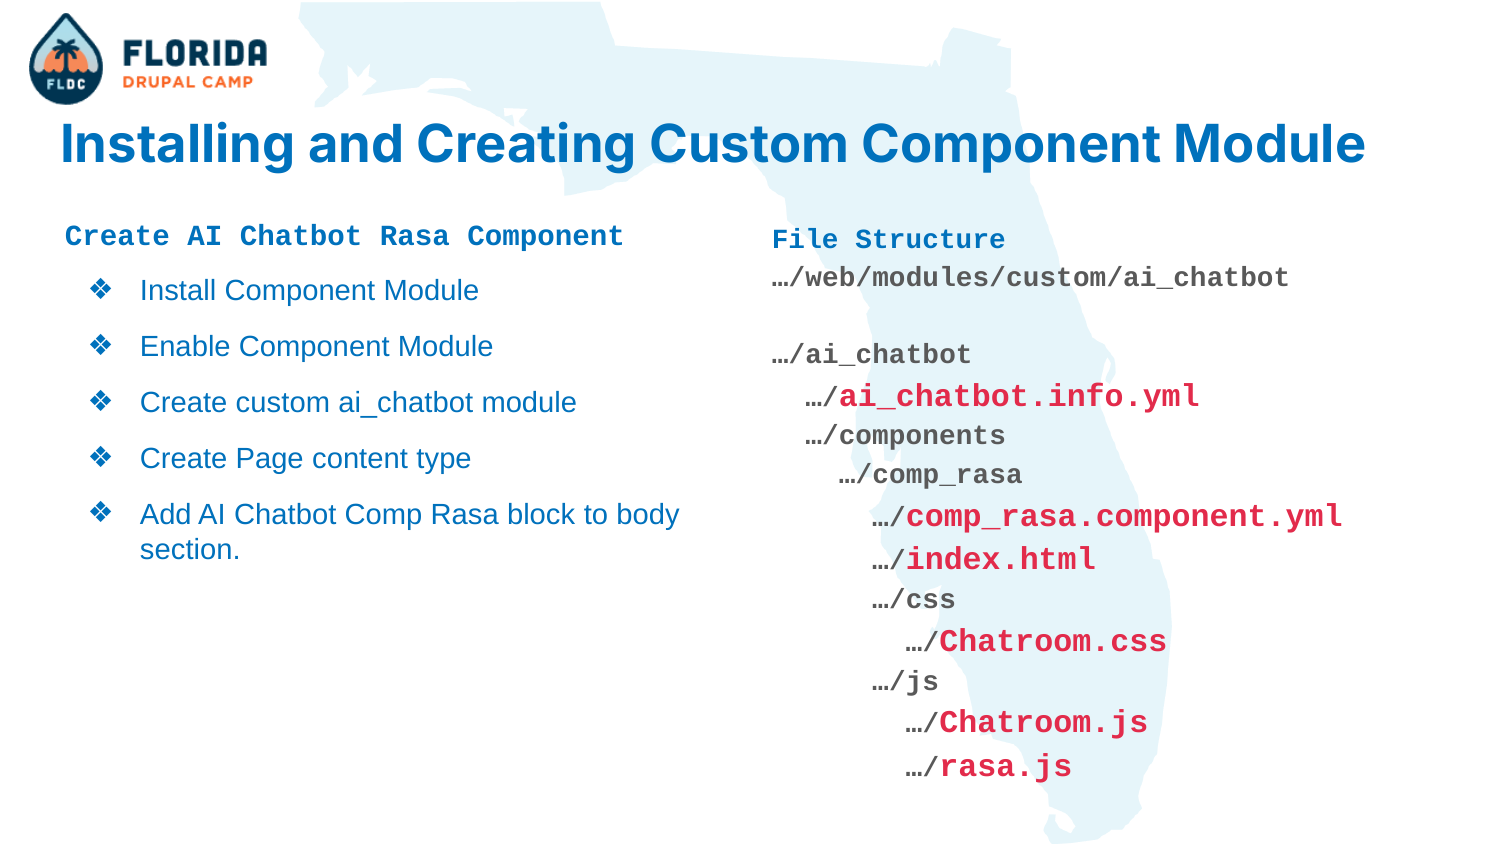

# Installing and Creating Custom Component Module
Create AI Chatbot Rasa Component
Install Component Module
Enable Component Module
Create custom ai_chatbot module
Create Page content type
Add AI Chatbot Comp Rasa block to body section.
File Structure
…/web/modules/custom/ai_chatbot

…/ai_chatbot
  …/ai_chatbot.info.yml
  …/components
    …/comp_rasa
      …/comp_rasa.component.yml
      …/index.html
      …/css
        …/Chatroom.css
      …/js
        …/Chatroom.js
        …/rasa.js